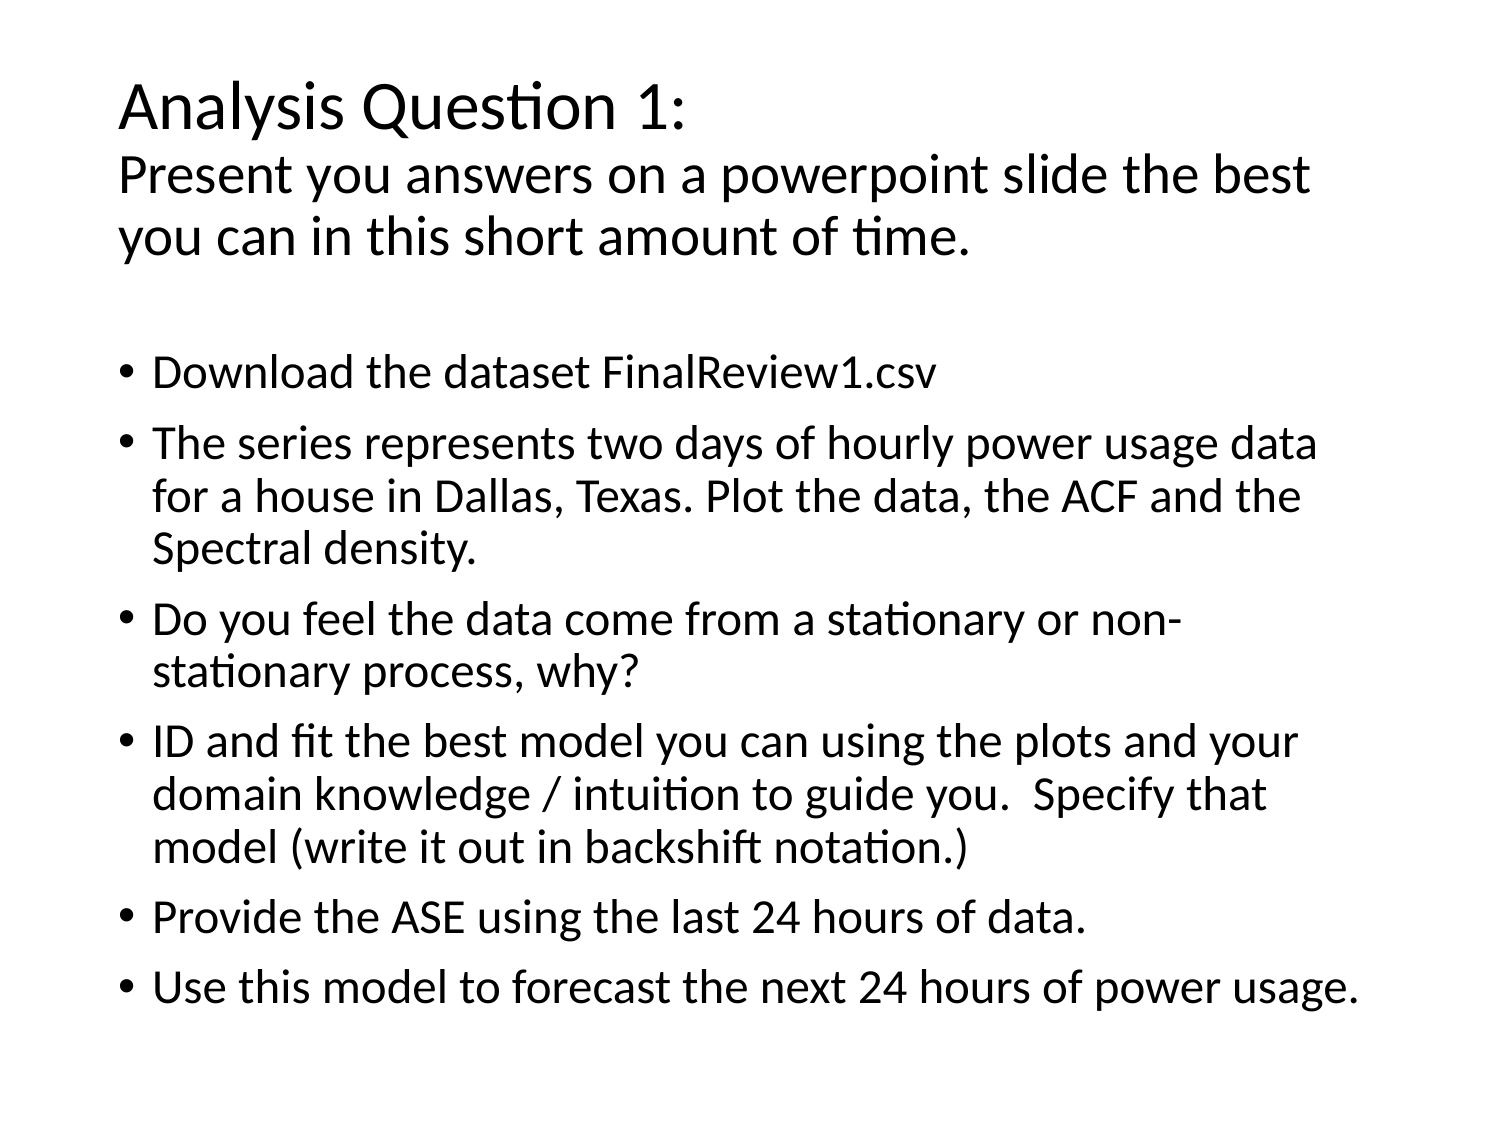

# Analysis Question 1: Present you answers on a powerpoint slide the best you can in this short amount of time.
Download the dataset FinalReview1.csv
The series represents two days of hourly power usage data for a house in Dallas, Texas. Plot the data, the ACF and the Spectral density.
Do you feel the data come from a stationary or non-stationary process, why?
ID and fit the best model you can using the plots and your domain knowledge / intuition to guide you.  Specify that model (write it out in backshift notation.)
Provide the ASE using the last 24 hours of data.
Use this model to forecast the next 24 hours of power usage.